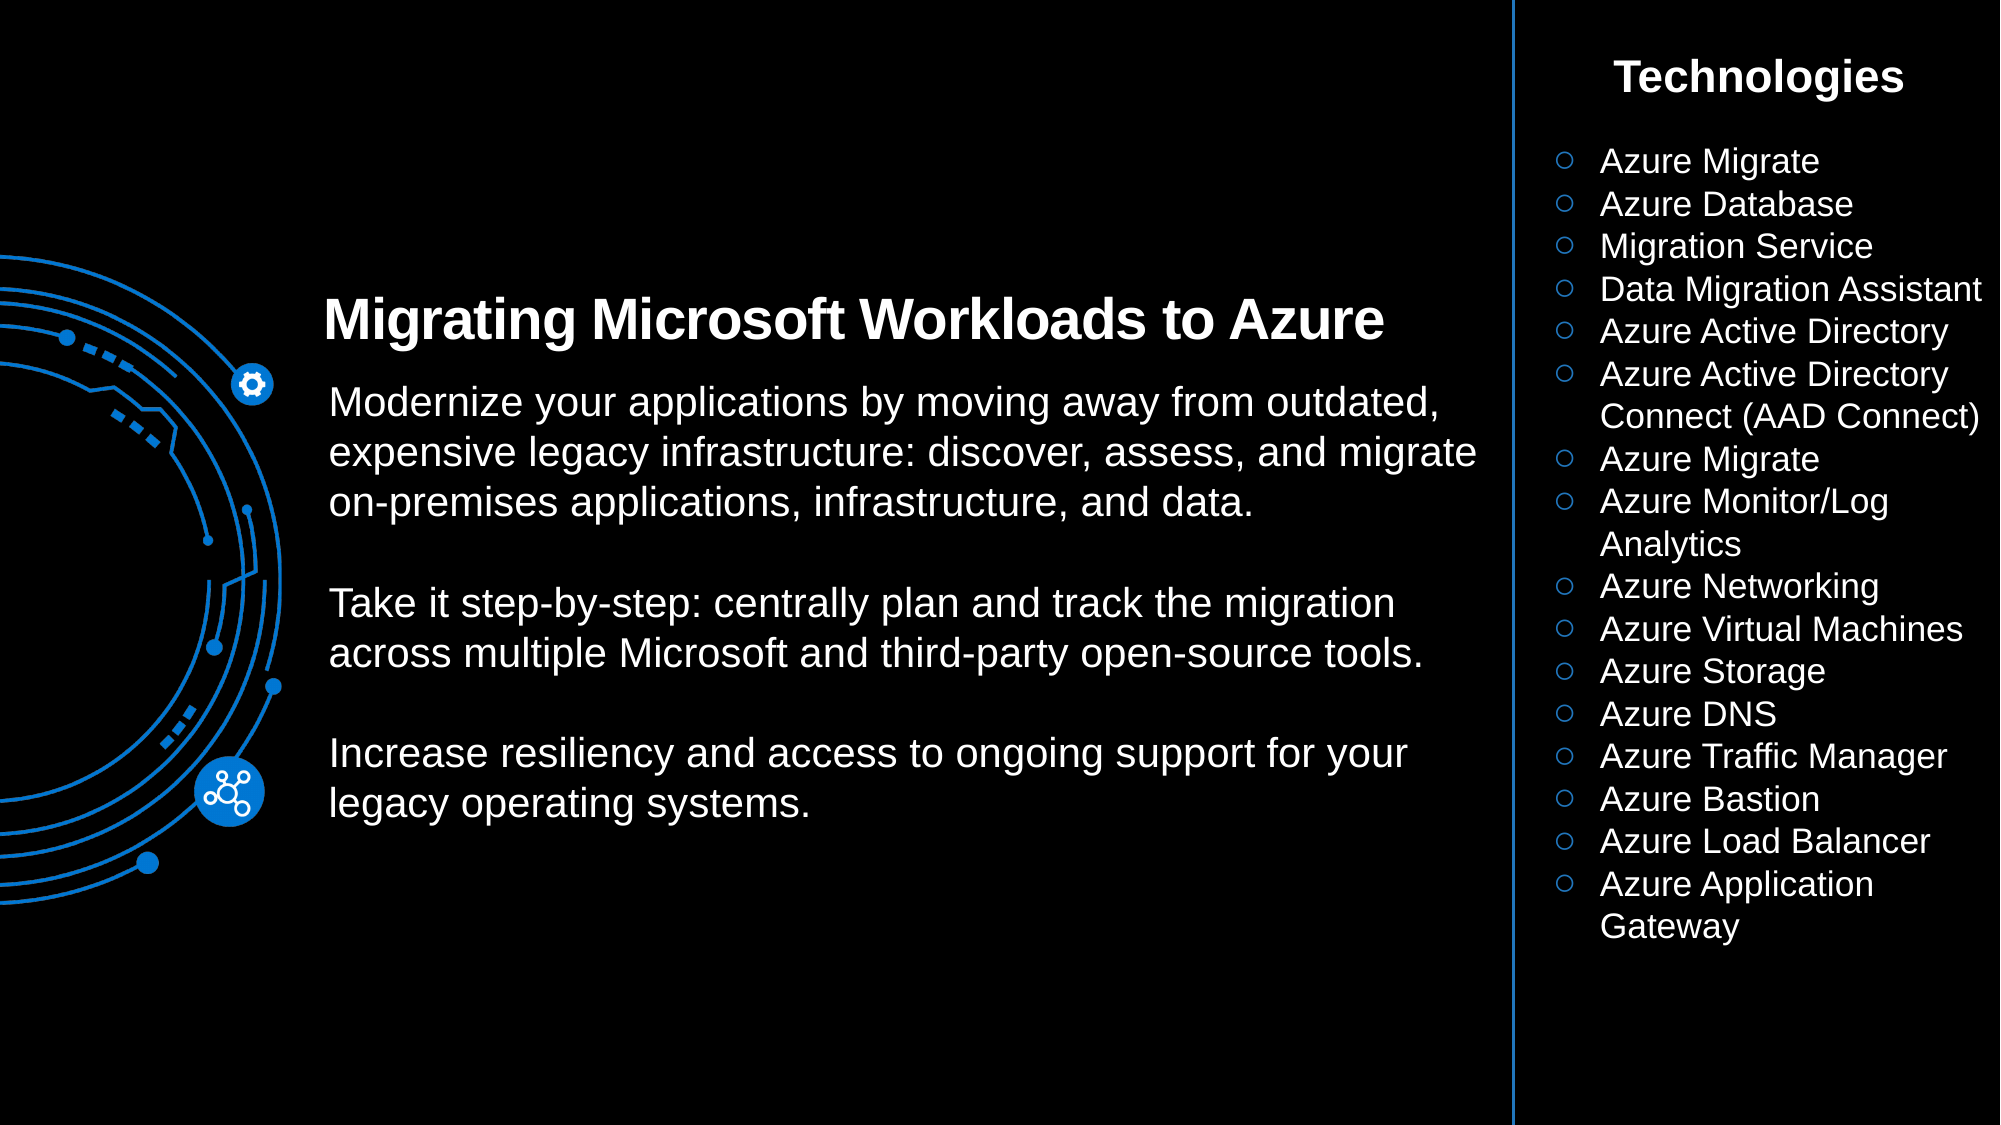

Technologies
Azure Migrate
Azure Database
Migration Service
Data Migration Assistant
Azure Active Directory
Azure Active Directory Connect (AAD Connect)
Azure Migrate
Azure Monitor/Log Analytics
Azure Networking
Azure Virtual Machines
Azure Storage
Azure DNS
Azure Traffic Manager
Azure Bastion
Azure Load Balancer
Azure Application Gateway
# Migrating Microsoft Workloads to Azure
Modernize your applications by moving away from outdated, expensive legacy infrastructure: discover, assess, and migrate on-premises applications, infrastructure, and data.

Take it step-by-step: centrally plan and track the migration across multiple Microsoft and third-party open-source tools.

Increase resiliency and access to ongoing support for your legacy operating systems.